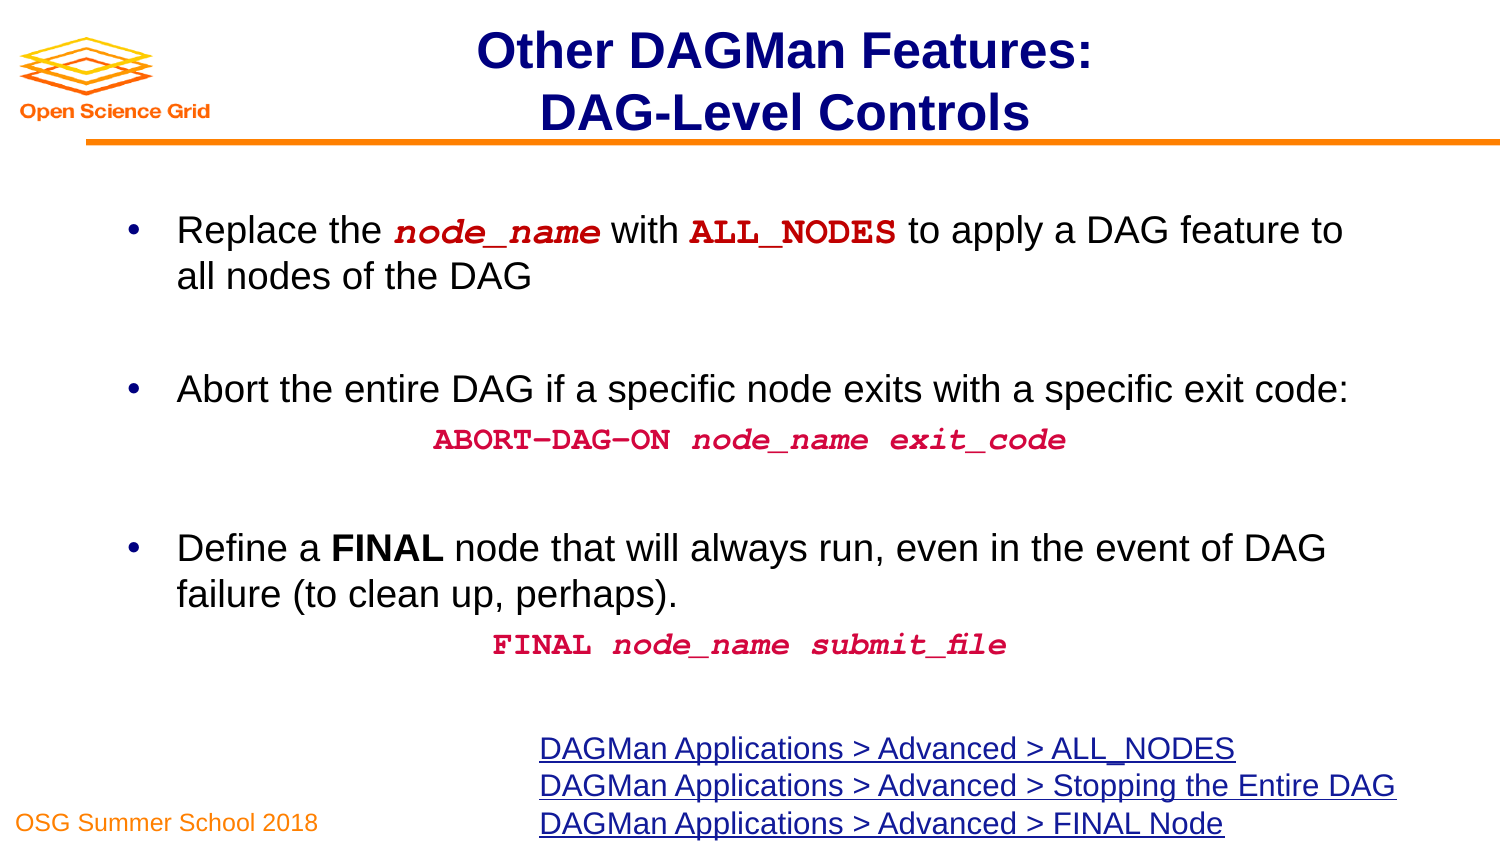

# Other DAGMan Features: DAG-Level Controls
Replace the node_name with ALL_NODES to apply a DAG feature to all nodes of the DAG

Abort the entire DAG if a specific node exits with a specific exit code:
ABORT-DAG-ON node_name exit_code

Define a FINAL node that will always run, even in the event of DAG failure (to clean up, perhaps).
FINAL node_name submit_file

DAGMan Applications > Advanced > ALL_NODES
DAGMan Applications > Advanced > Stopping the Entire DAG
DAGMan Applications > Advanced > FINAL Node